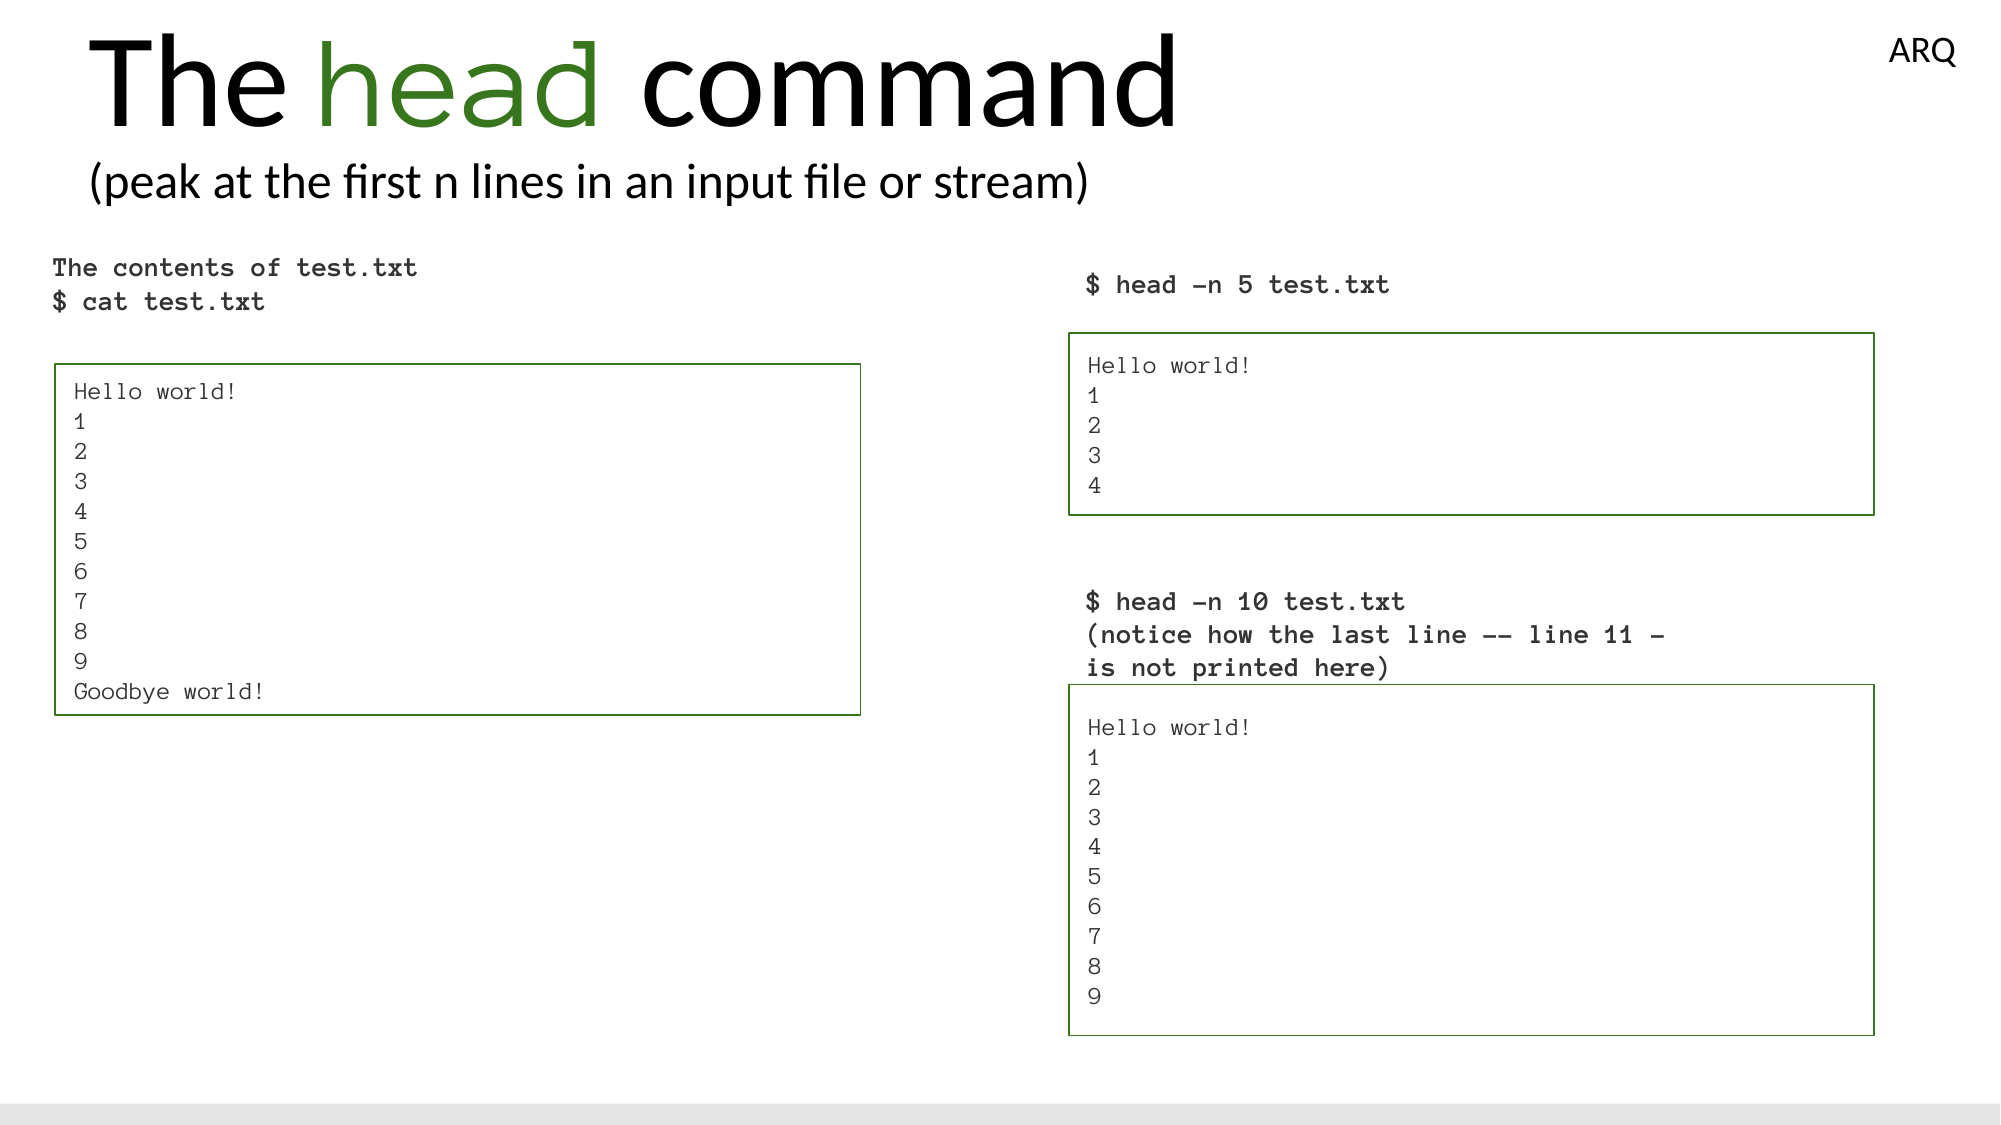

ARQ
# The head command
(peak at the first n lines in an input file or stream)
The contents of test.txt
$ cat test.txt
$ head -n 5 test.txt
Hello world!
1
2
3
4
Hello world!
1
2
3
4
5
6
7
8
9
Goodbye world!
$ head -n 10 test.txt
(notice how the last line -- line 11 – is not printed here)
Hello world!
1
2
3
4
5
6
7
8
9